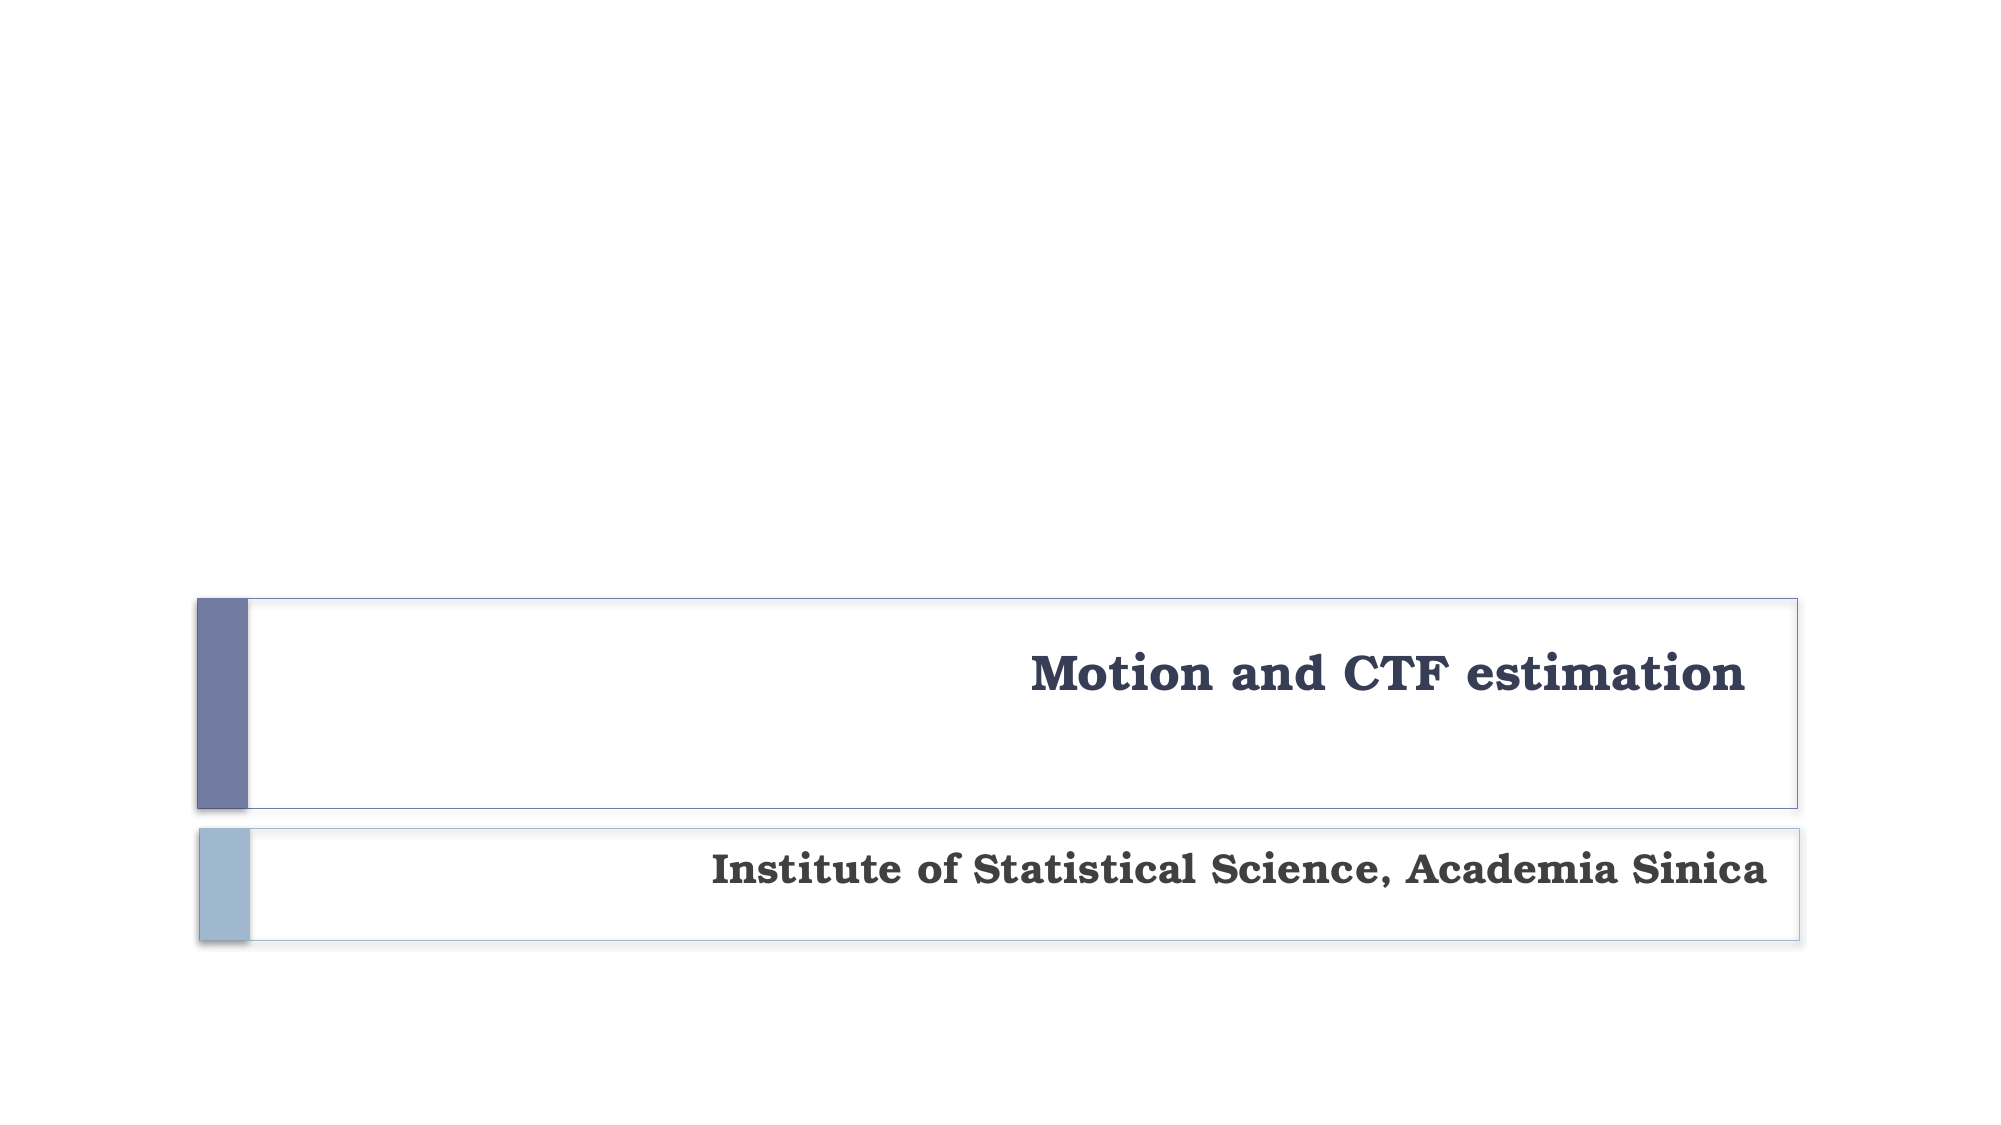

# Motion and CTF estimation
Institute of Statistical Science, Academia Sinica